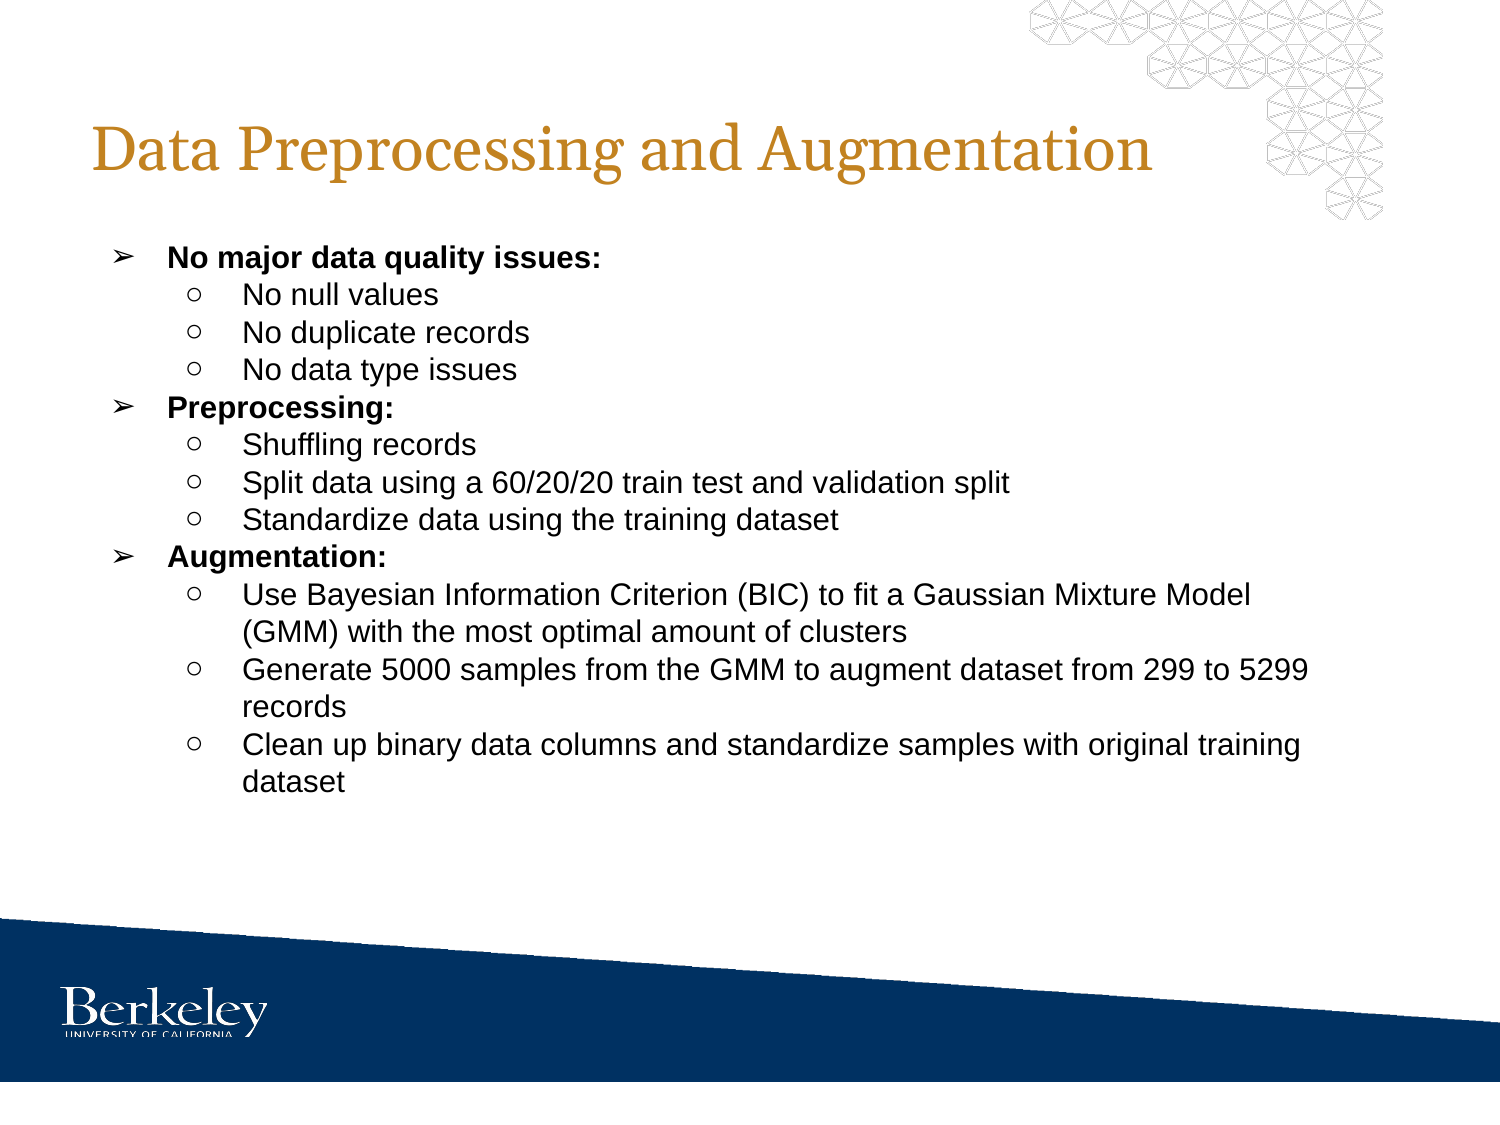

# Data Preprocessing and Augmentation
No major data quality issues:
No null values
No duplicate records
No data type issues
Preprocessing:
Shuffling records
Split data using a 60/20/20 train test and validation split
Standardize data using the training dataset
Augmentation:
Use Bayesian Information Criterion (BIC) to fit a Gaussian Mixture Model (GMM) with the most optimal amount of clusters
Generate 5000 samples from the GMM to augment dataset from 299 to 5299 records
Clean up binary data columns and standardize samples with original training dataset